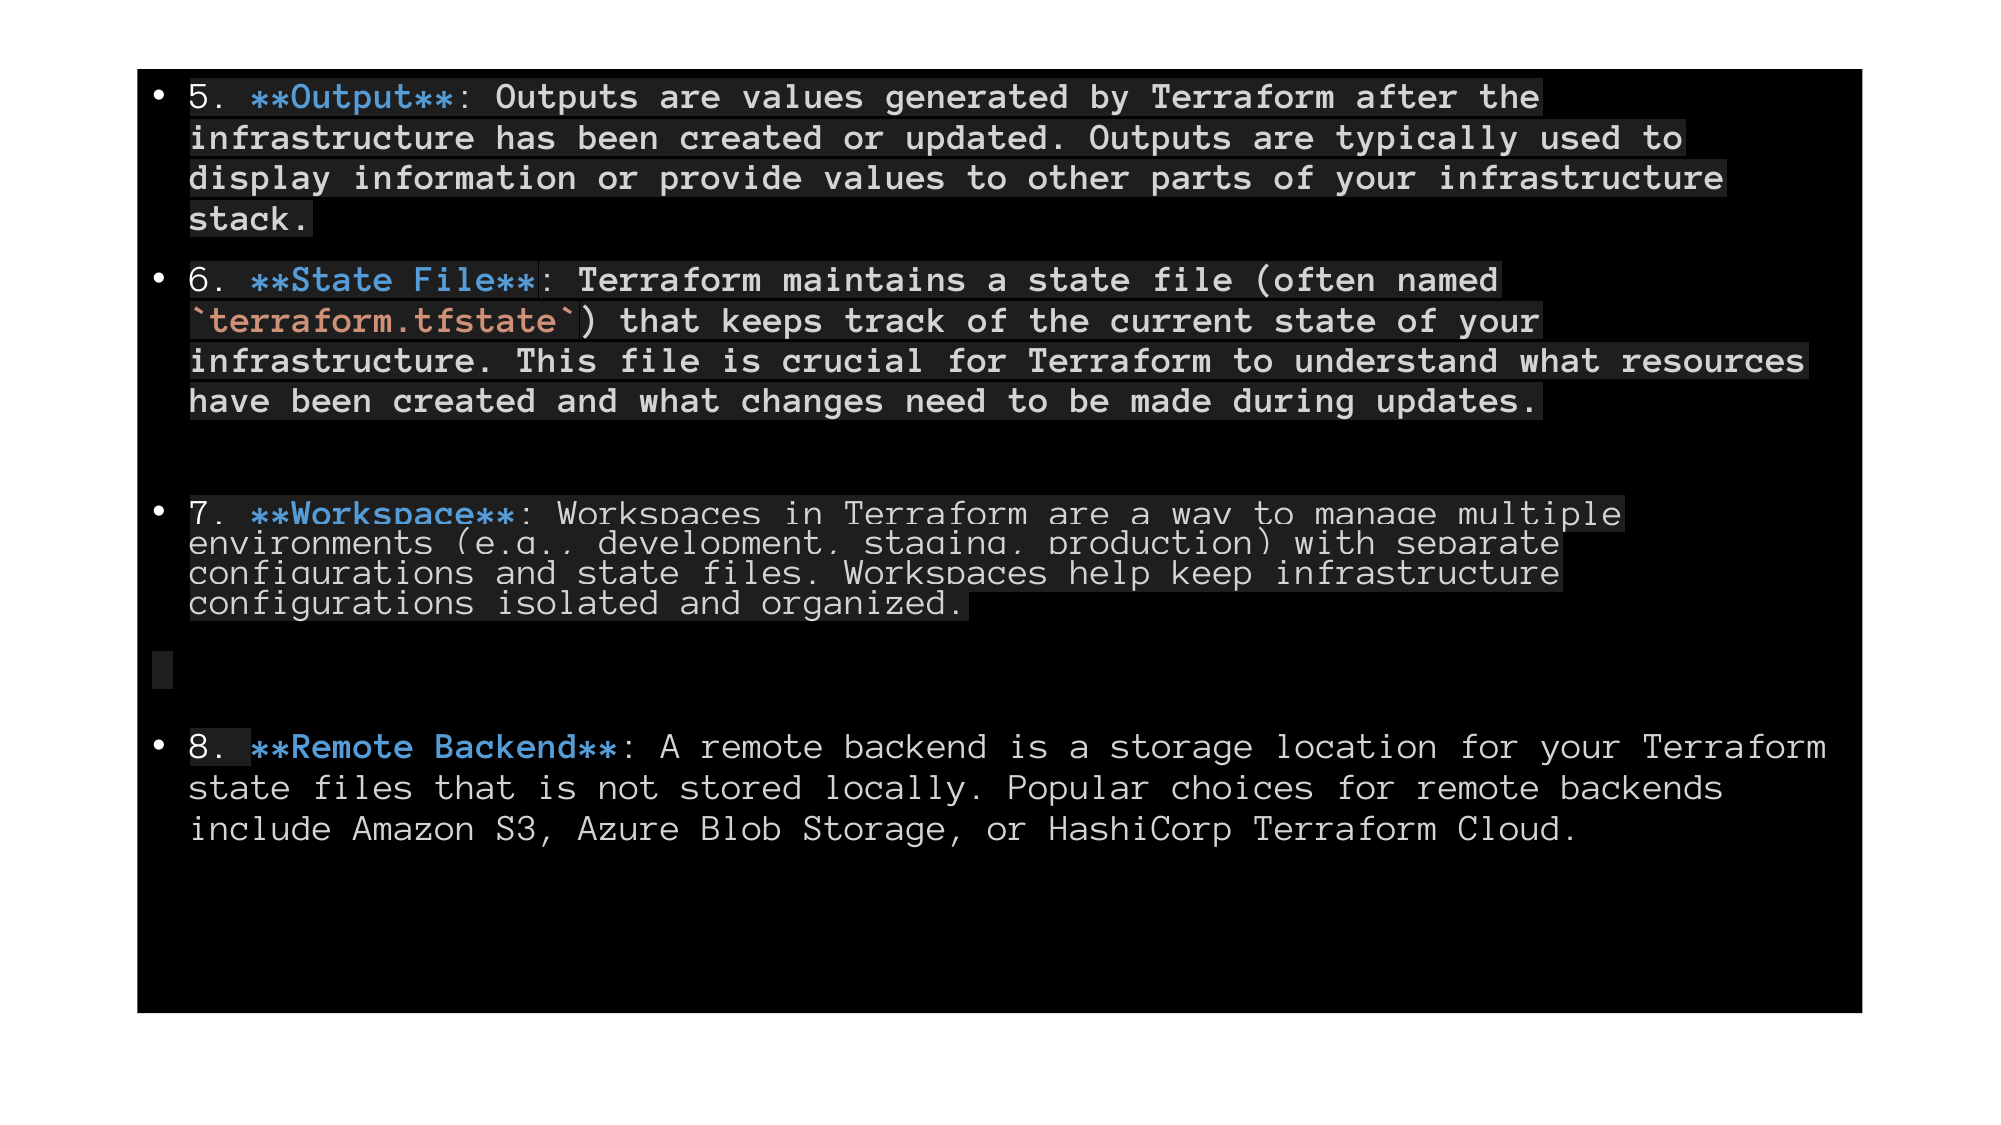

5. **Output**: Outputs are values generated by Terraform after the infrastructure has been created or updated. Outputs are typically used to display information or provide values to other parts of your infrastructure stack.
6. **State File**: Terraform maintains a state file (often named `terraform.tfstate`) that keeps track of the current state of your infrastructure. This file is crucial for Terraform to understand what resources have been created and what changes need to be made during updates.

7. **Workspace**: Workspaces in Terraform are a way to manage multiple environments (e.g., development, staging, production) with separate configurations and state files. Workspaces help keep infrastructure configurations isolated and organized.

8. **Remote Backend**: A remote backend is a storage location for your Terraform state files that is not stored locally. Popular choices for remote backends include Amazon S3, Azure Blob Storage, or HashiCorp Terraform Cloud.